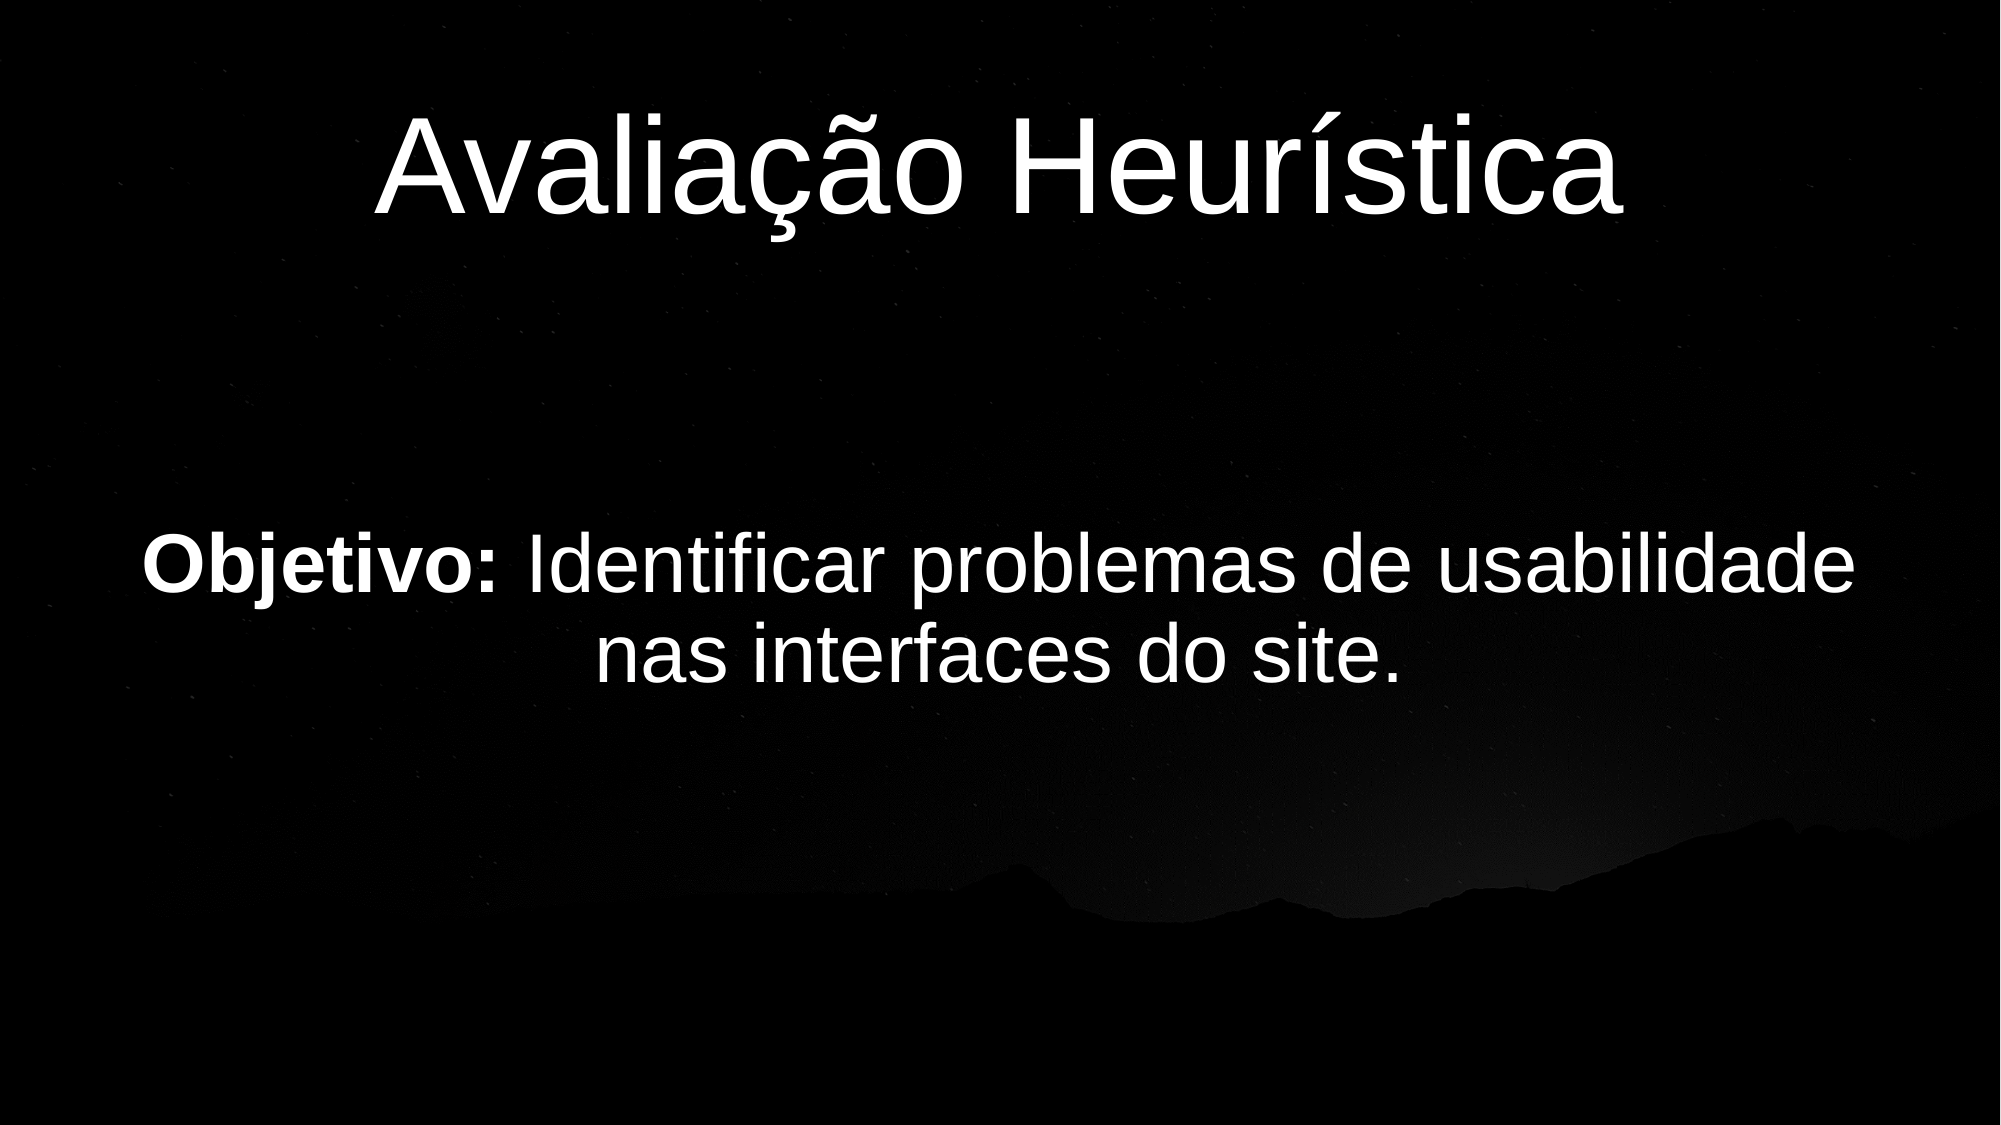

# Avaliação Heurística
Objetivo: Identificar problemas de usabilidade nas interfaces do site.